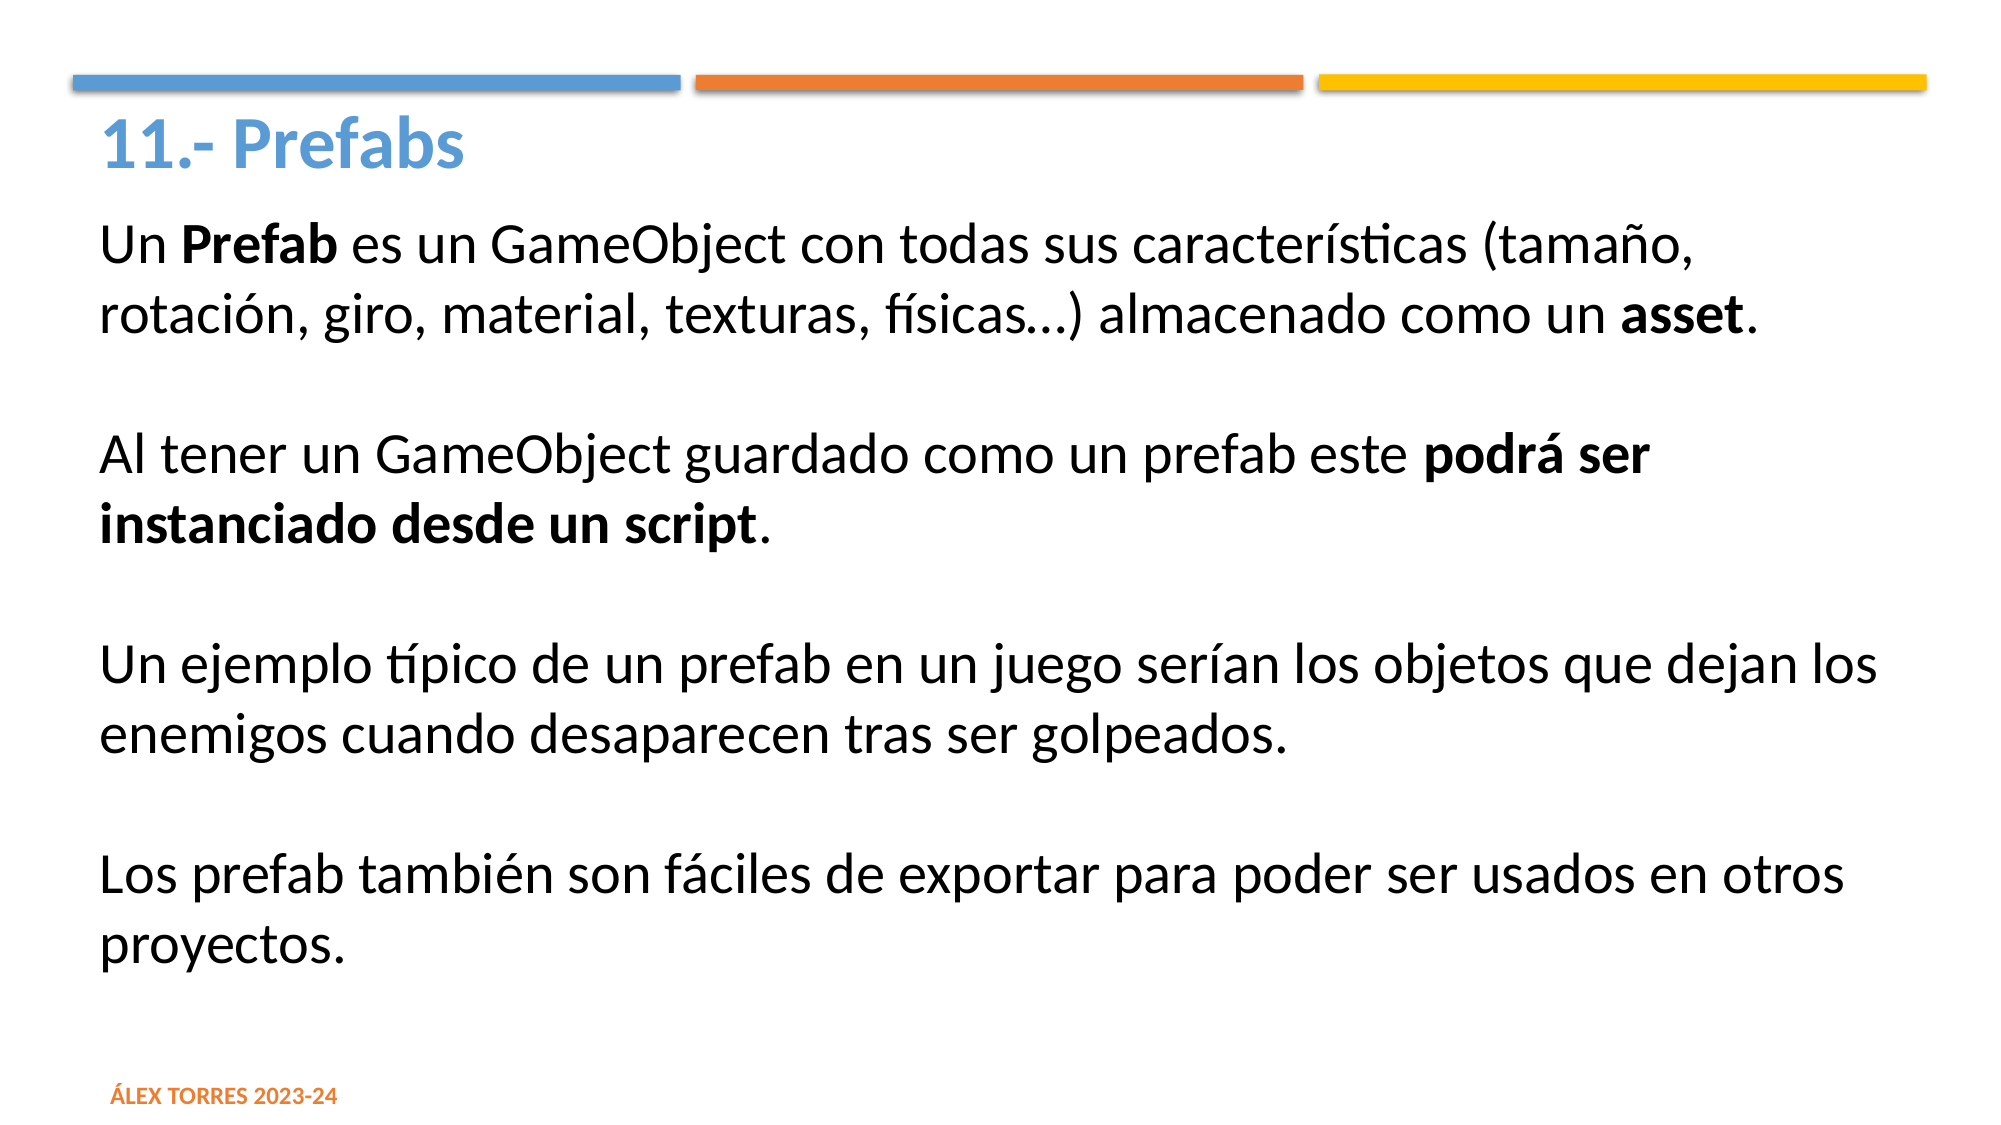

11.- Prefabs
Un Prefab es un GameObject con todas sus características (tamaño, rotación, giro, material, texturas, físicas…) almacenado como un asset.

Al tener un GameObject guardado como un prefab este podrá ser instanciado desde un script.

Un ejemplo típico de un prefab en un juego serían los objetos que dejan los enemigos cuando desaparecen tras ser golpeados.

Los prefab también son fáciles de exportar para poder ser usados en otros proyectos.